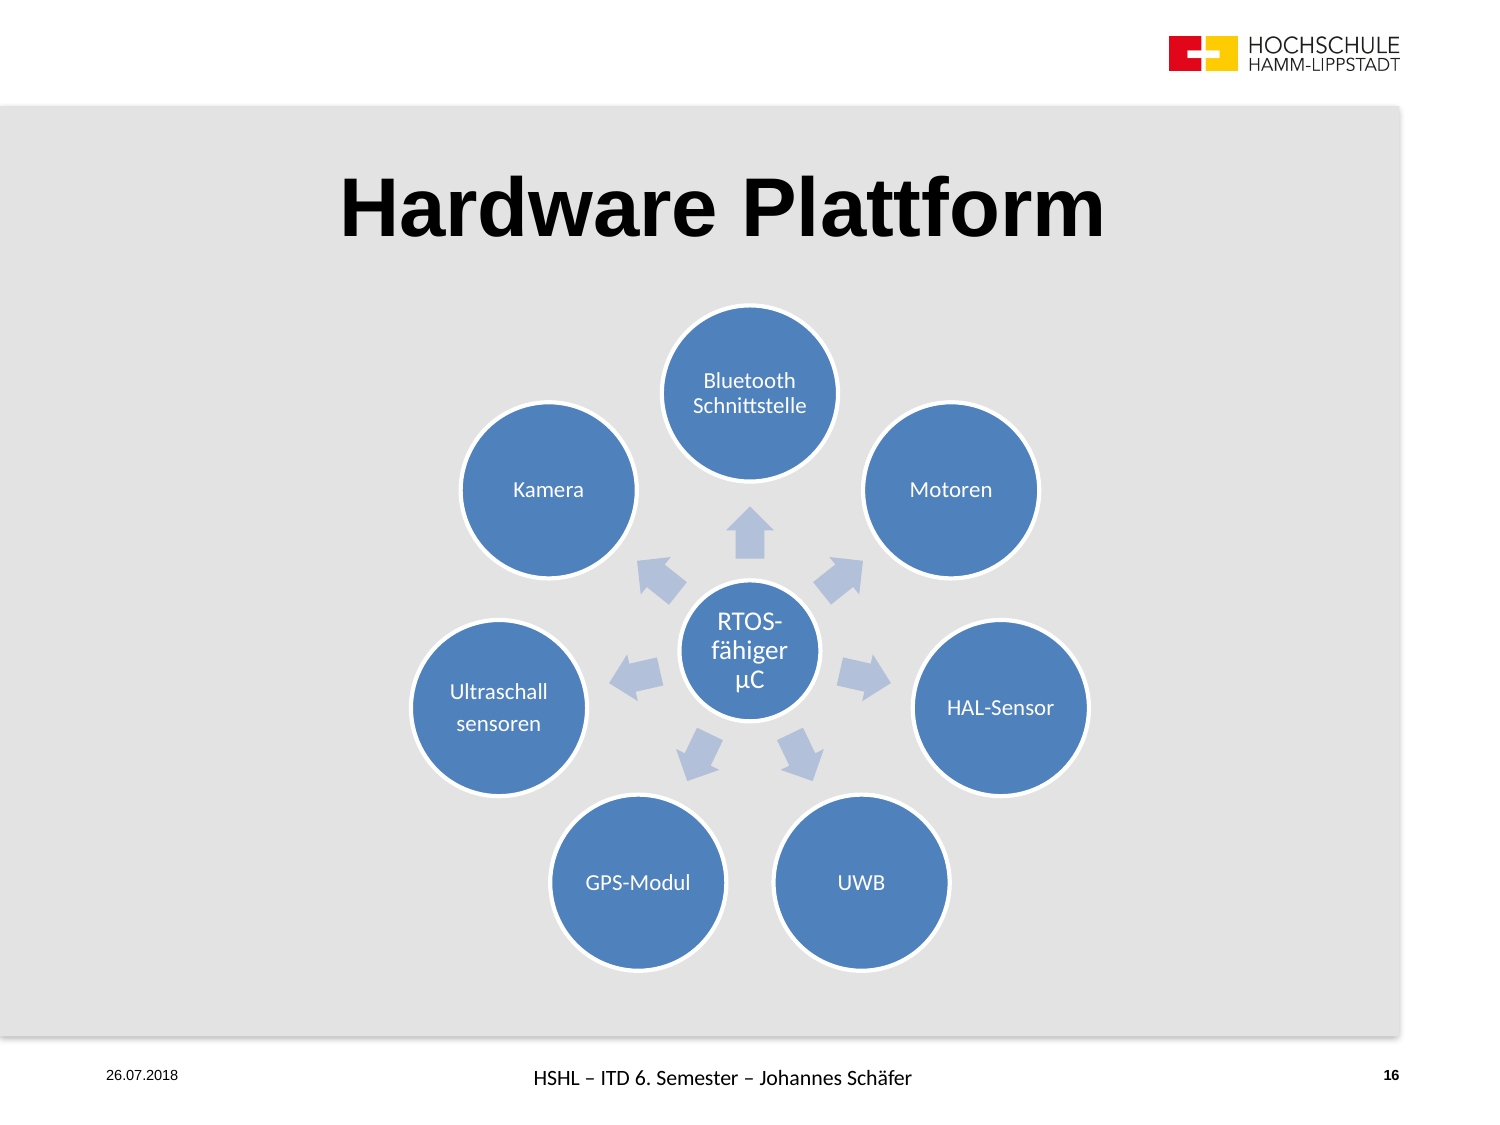

Hardware Plattform
RTOS-fähiger µC

Bluetooth Schnittstelle

Motoren

HAL-Sensor

UWB

GPS-Modul

Ultraschall
sensoren

Kamera

HSHL – ITD 6. Semester – Johannes Schäfer
26.07.2018
16